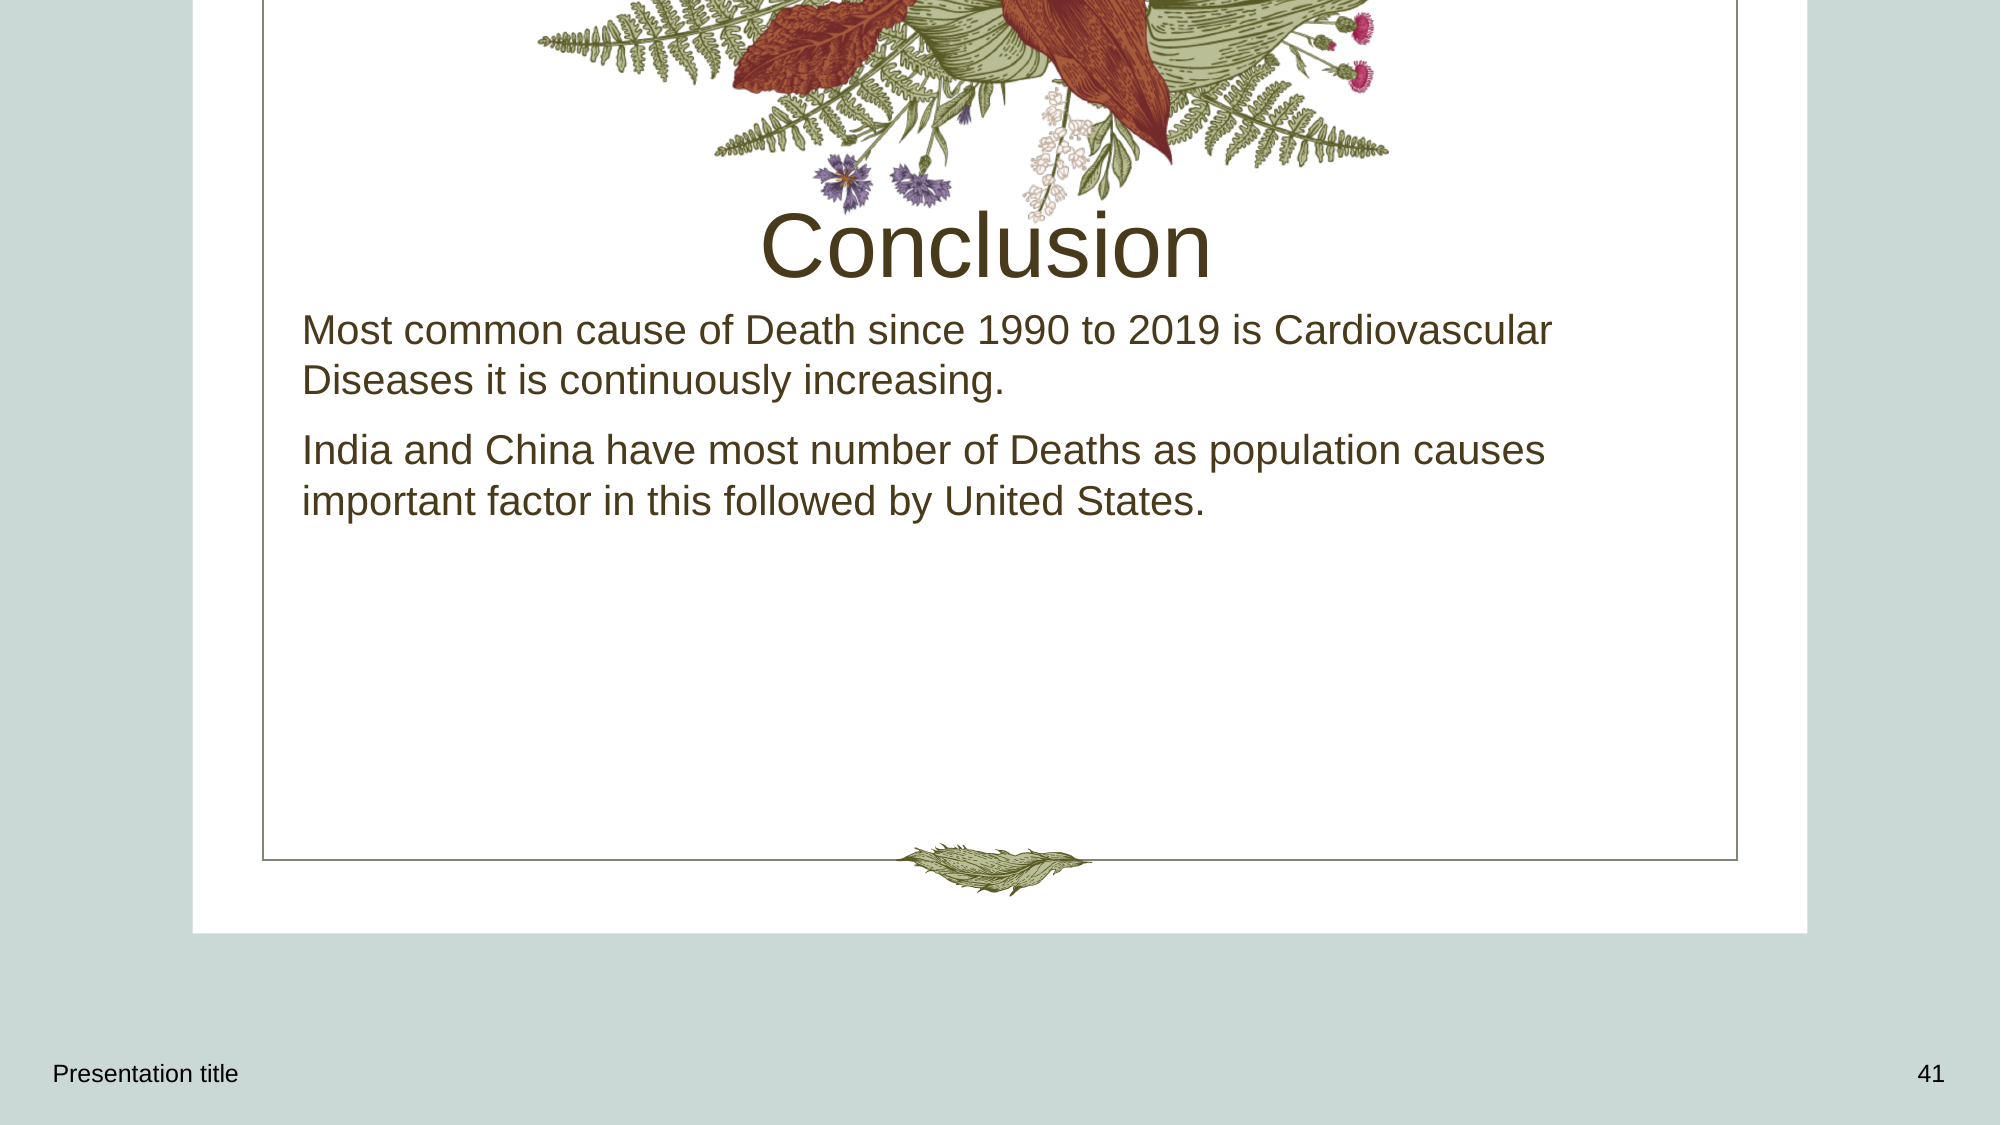

# Conclusion
Most common cause of Death since 1990 to 2019 is Cardiovascular Diseases it is continuously increasing.
India and China have most number of Deaths as population causes important factor in this followed by United States.

Presentation title
41